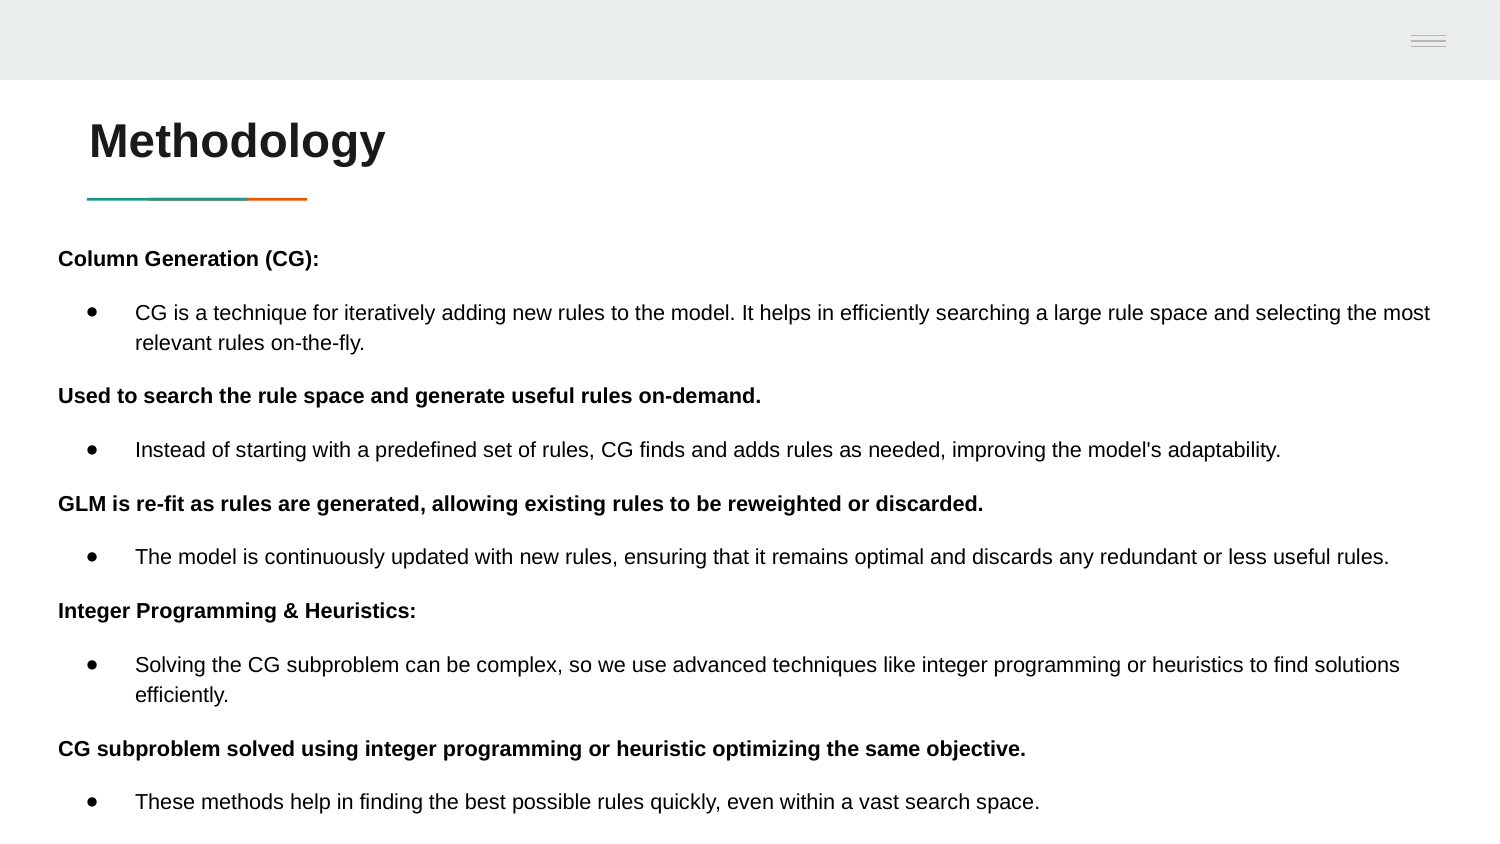

# Methodology
Column Generation (CG):
CG is a technique for iteratively adding new rules to the model. It helps in efficiently searching a large rule space and selecting the most relevant rules on-the-fly.
Used to search the rule space and generate useful rules on-demand.
Instead of starting with a predefined set of rules, CG finds and adds rules as needed, improving the model's adaptability.
GLM is re-fit as rules are generated, allowing existing rules to be reweighted or discarded.
The model is continuously updated with new rules, ensuring that it remains optimal and discards any redundant or less useful rules.
Integer Programming & Heuristics:
Solving the CG subproblem can be complex, so we use advanced techniques like integer programming or heuristics to find solutions efficiently.
CG subproblem solved using integer programming or heuristic optimizing the same objective.
These methods help in finding the best possible rules quickly, even within a vast search space.